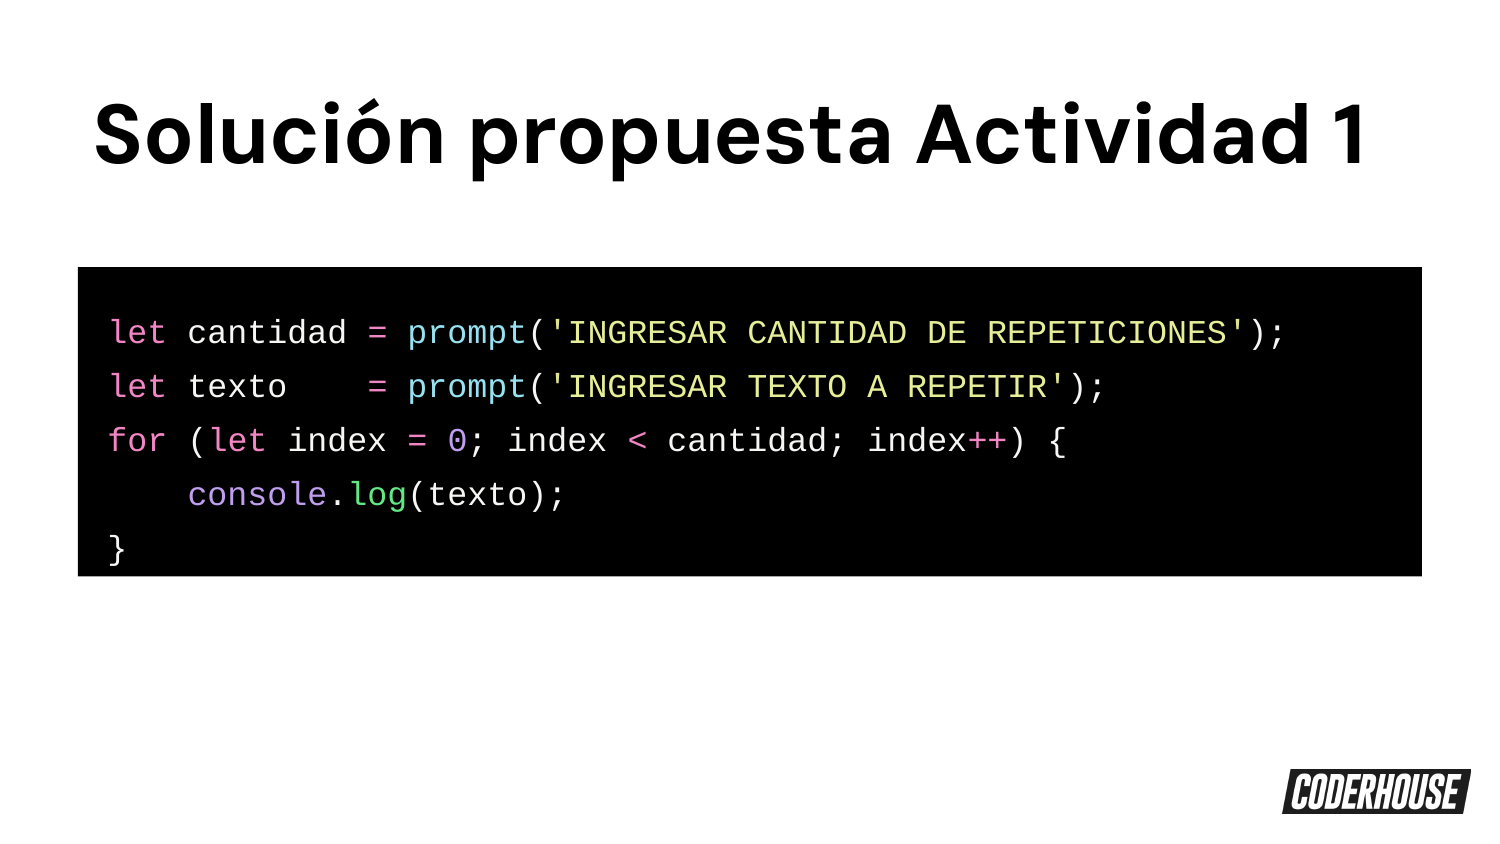

Solución propuesta Actividad 1
let cantidad = prompt('INGRESAR CANTIDAD DE REPETICIONES');
let texto    = prompt('INGRESAR TEXTO A REPETIR');
for (let index = 0; index < cantidad; index++) {
    console.log(texto);
}